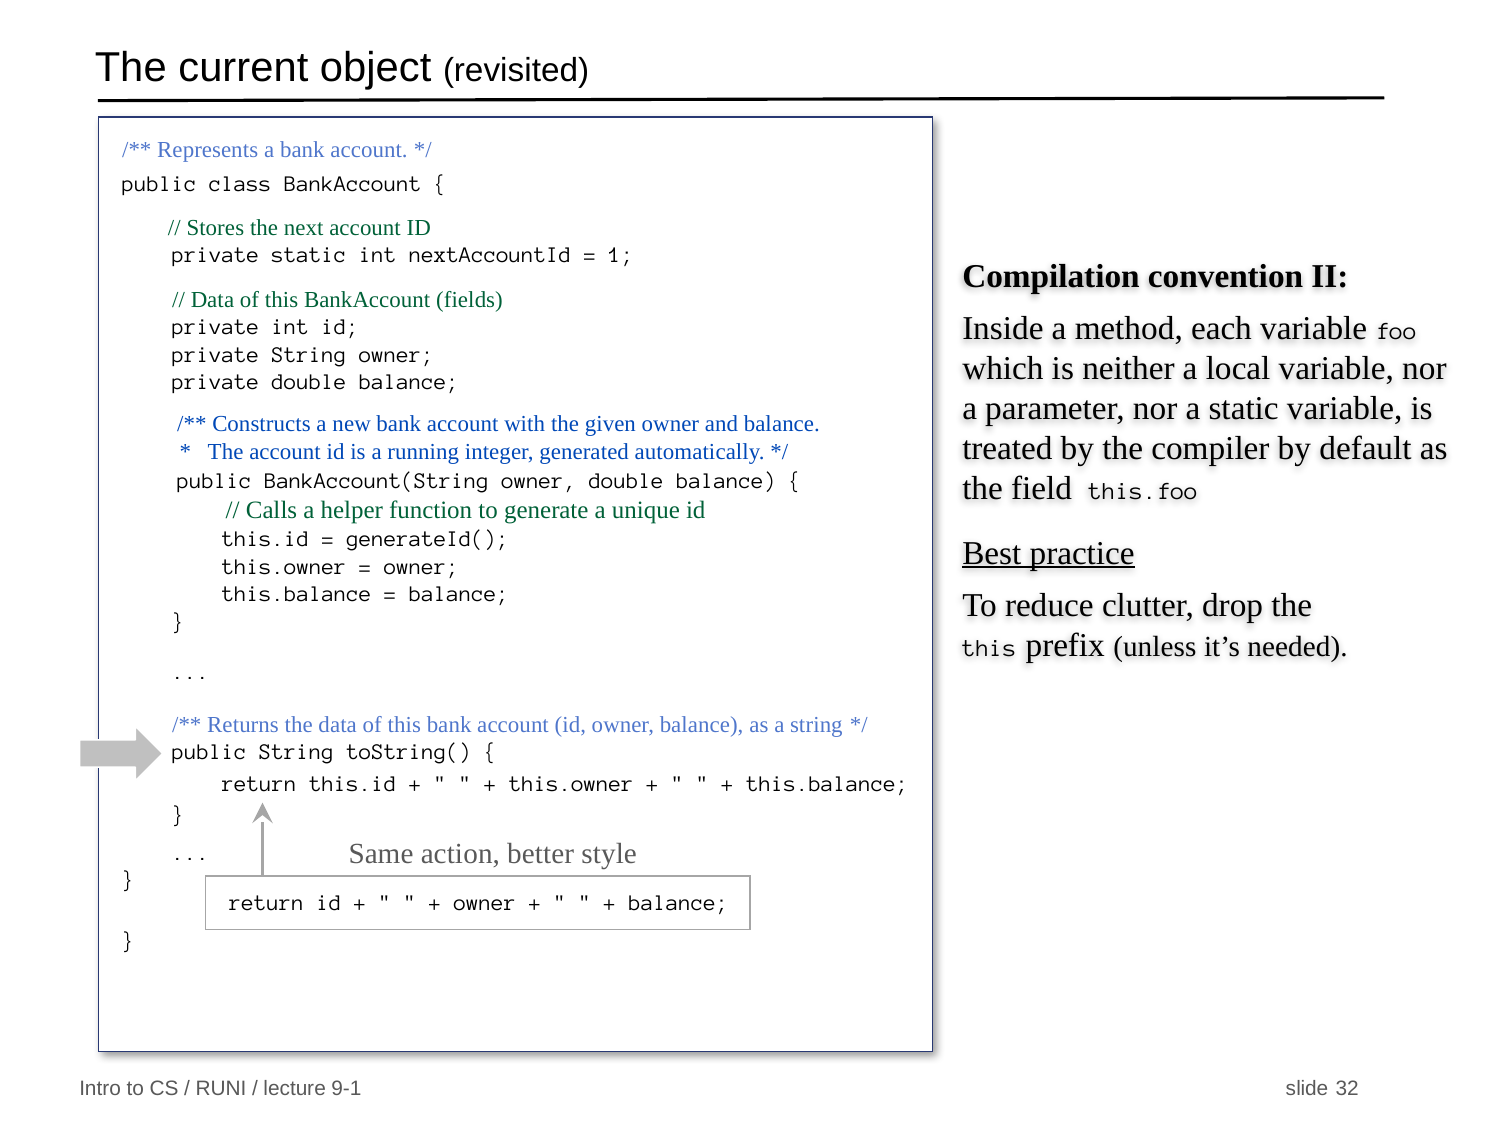

# The current object (revisited)
/** Represents a bank account. */
public class BankAccount {
        // Stores the next account ID
    private static int nextAccountId = 1;
    // Data of this BankAccount (fields)
    private int id;
    private String owner;
    private double balance;
    /** Constructs a new bank account with the given owner and balance.
          *   The account id is a running integer, generated automatically. */
    public BankAccount(String owner, double balance) {
                  // Calls a helper function to generate a unique id
        this.id = generateId();
        this.owner = owner;
        this.balance = balance;
    }
    ...
    /** Returns the data of this bank account (id, owner, balance), as a string */
    public String toString() {
        return this.id + " " + this.owner + " " + this.balance;
    }
    ...
}

}

Compilation convention II:
Inside a method, each variable foo which is neither a local variable, nor a parameter, nor a static variable, is treated by the compiler by default as the field  this.foo
Best practice
To reduce clutter, drop the
this prefix (unless it’s needed).

Same action, better style
return id + " " + owner + " " + balance;